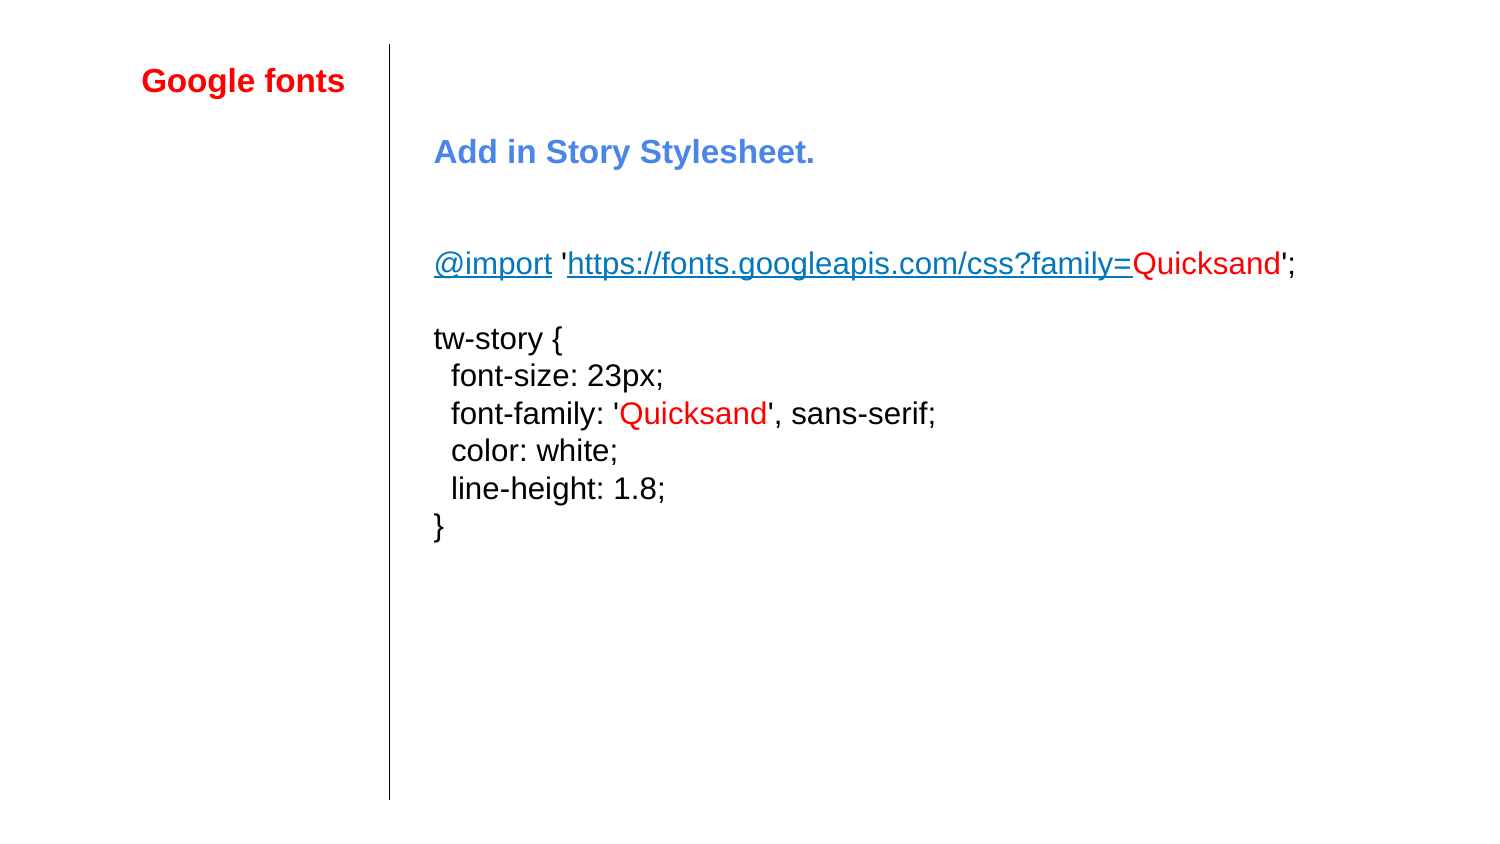

# Google fonts
Add in Story Stylesheet.
@import 'https://fonts.googleapis.com/css?family=Quicksand';

tw-story {
  font-size: 23px;
  font-family: 'Quicksand', sans-serif;
  color: white;
  line-height: 1.8;
}